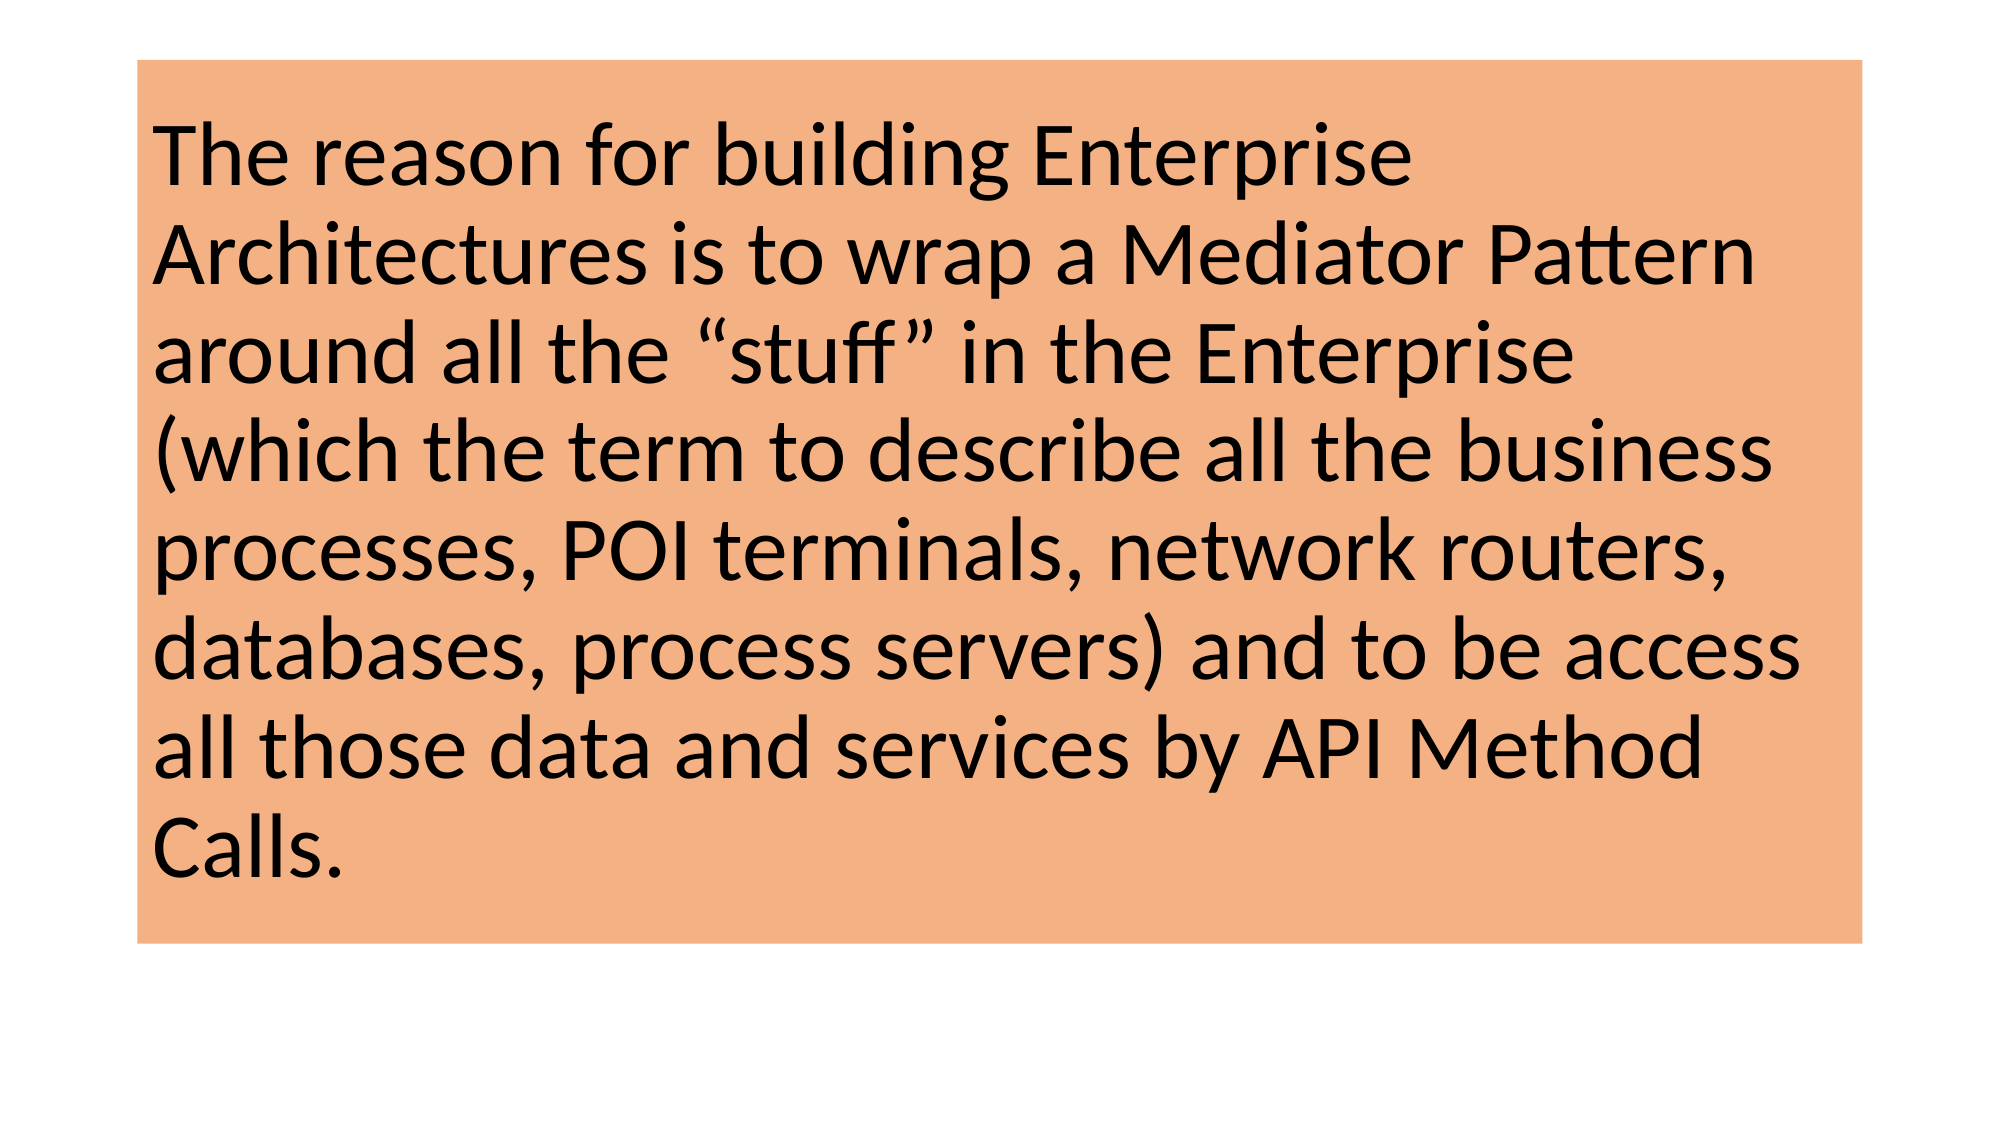

# The reason for building Enterprise Architectures is to wrap a Mediator Pattern around all the “stuff” in the Enterprise (which the term to describe all the business processes, POI terminals, network routers, databases, process servers) and to be access all those data and services by API Method Calls.